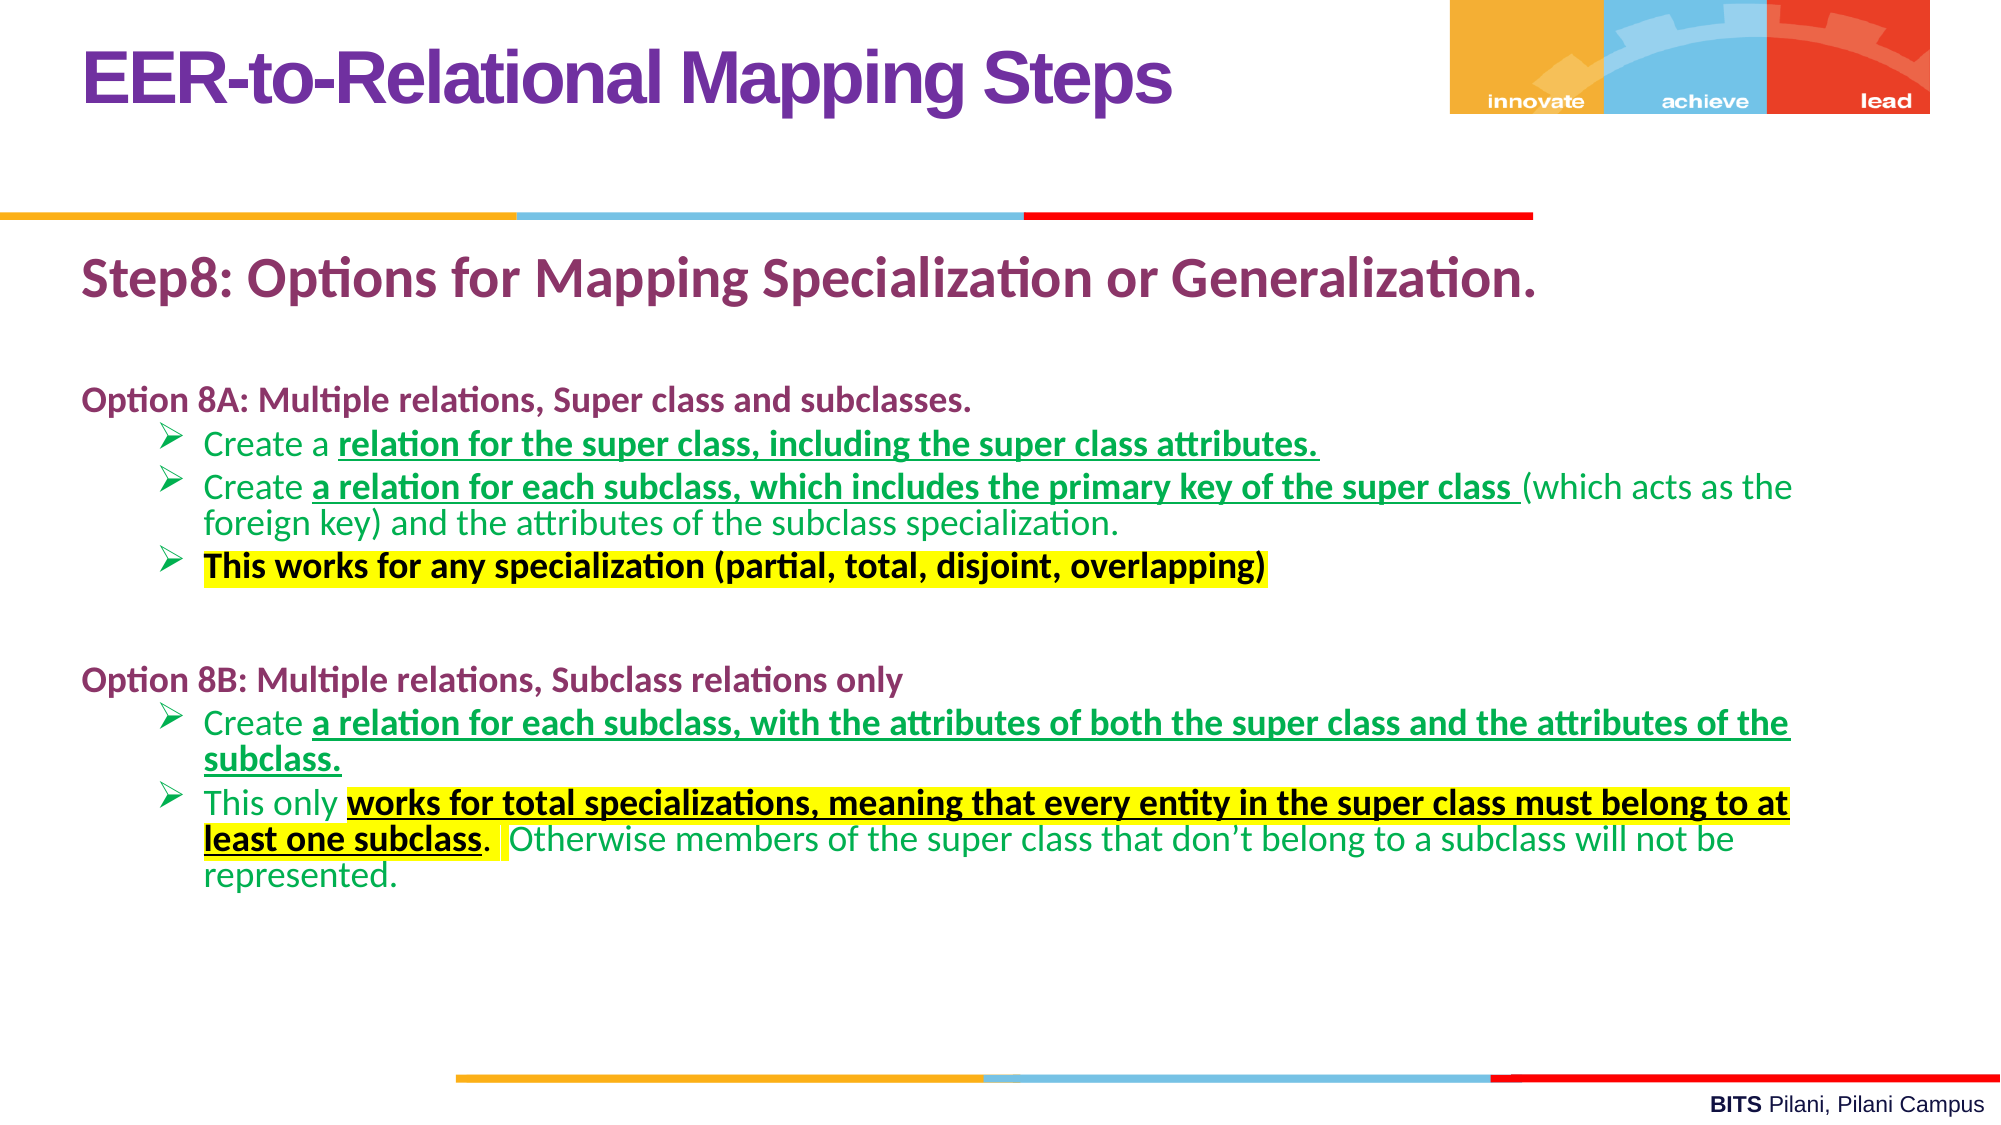

EER-to-Relational Mapping Steps

Step8: Options for Mapping Specialization or Generalization.

Option 8A: Multiple relations, Super class and subclasses.
Create a relation for the super class, including the super class attributes.
Create a relation for each subclass, which includes the primary key of the super class (which acts as the foreign key) and the attributes of the subclass specialization.
This works for any specialization (partial, total, disjoint, overlapping)

Option 8B: Multiple relations, Subclass relations only
Create a relation for each subclass, with the attributes of both the super class and the attributes of the subclass.
This only works for total specializations, meaning that every entity in the super class must belong to at least one subclass.  Otherwise members of the super class that don’t belong to a subclass will not be represented.